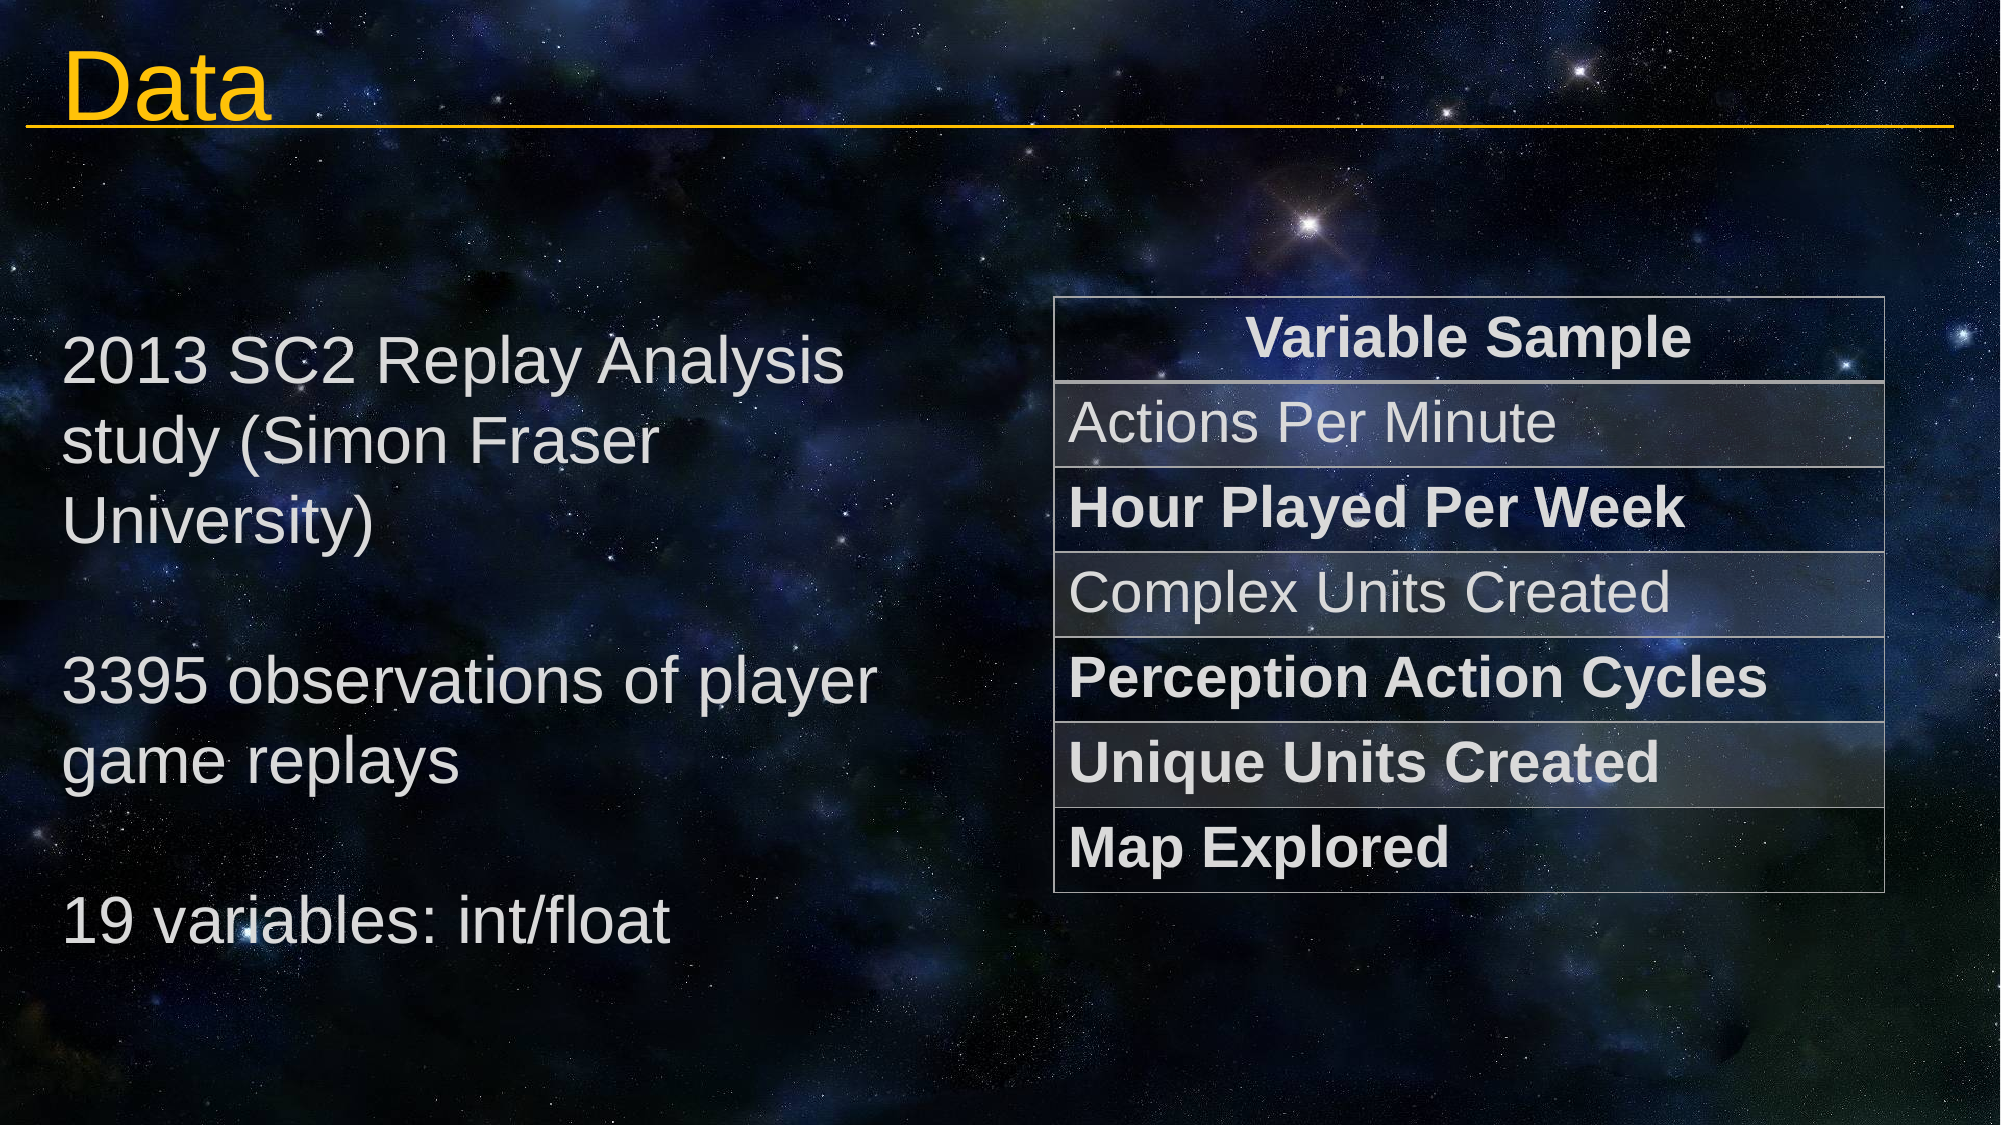

# Data

2013 SC2 Replay Analysis study (Simon Fraser University)

3395 observations of player game replays

19 variables: int/float
| Variable Sample |
| --- |
| Actions Per Minute |
| Hour Played Per Week |
| Complex Units Created |
| Perception Action Cycles |
| Unique Units Created |
| Map Explored |